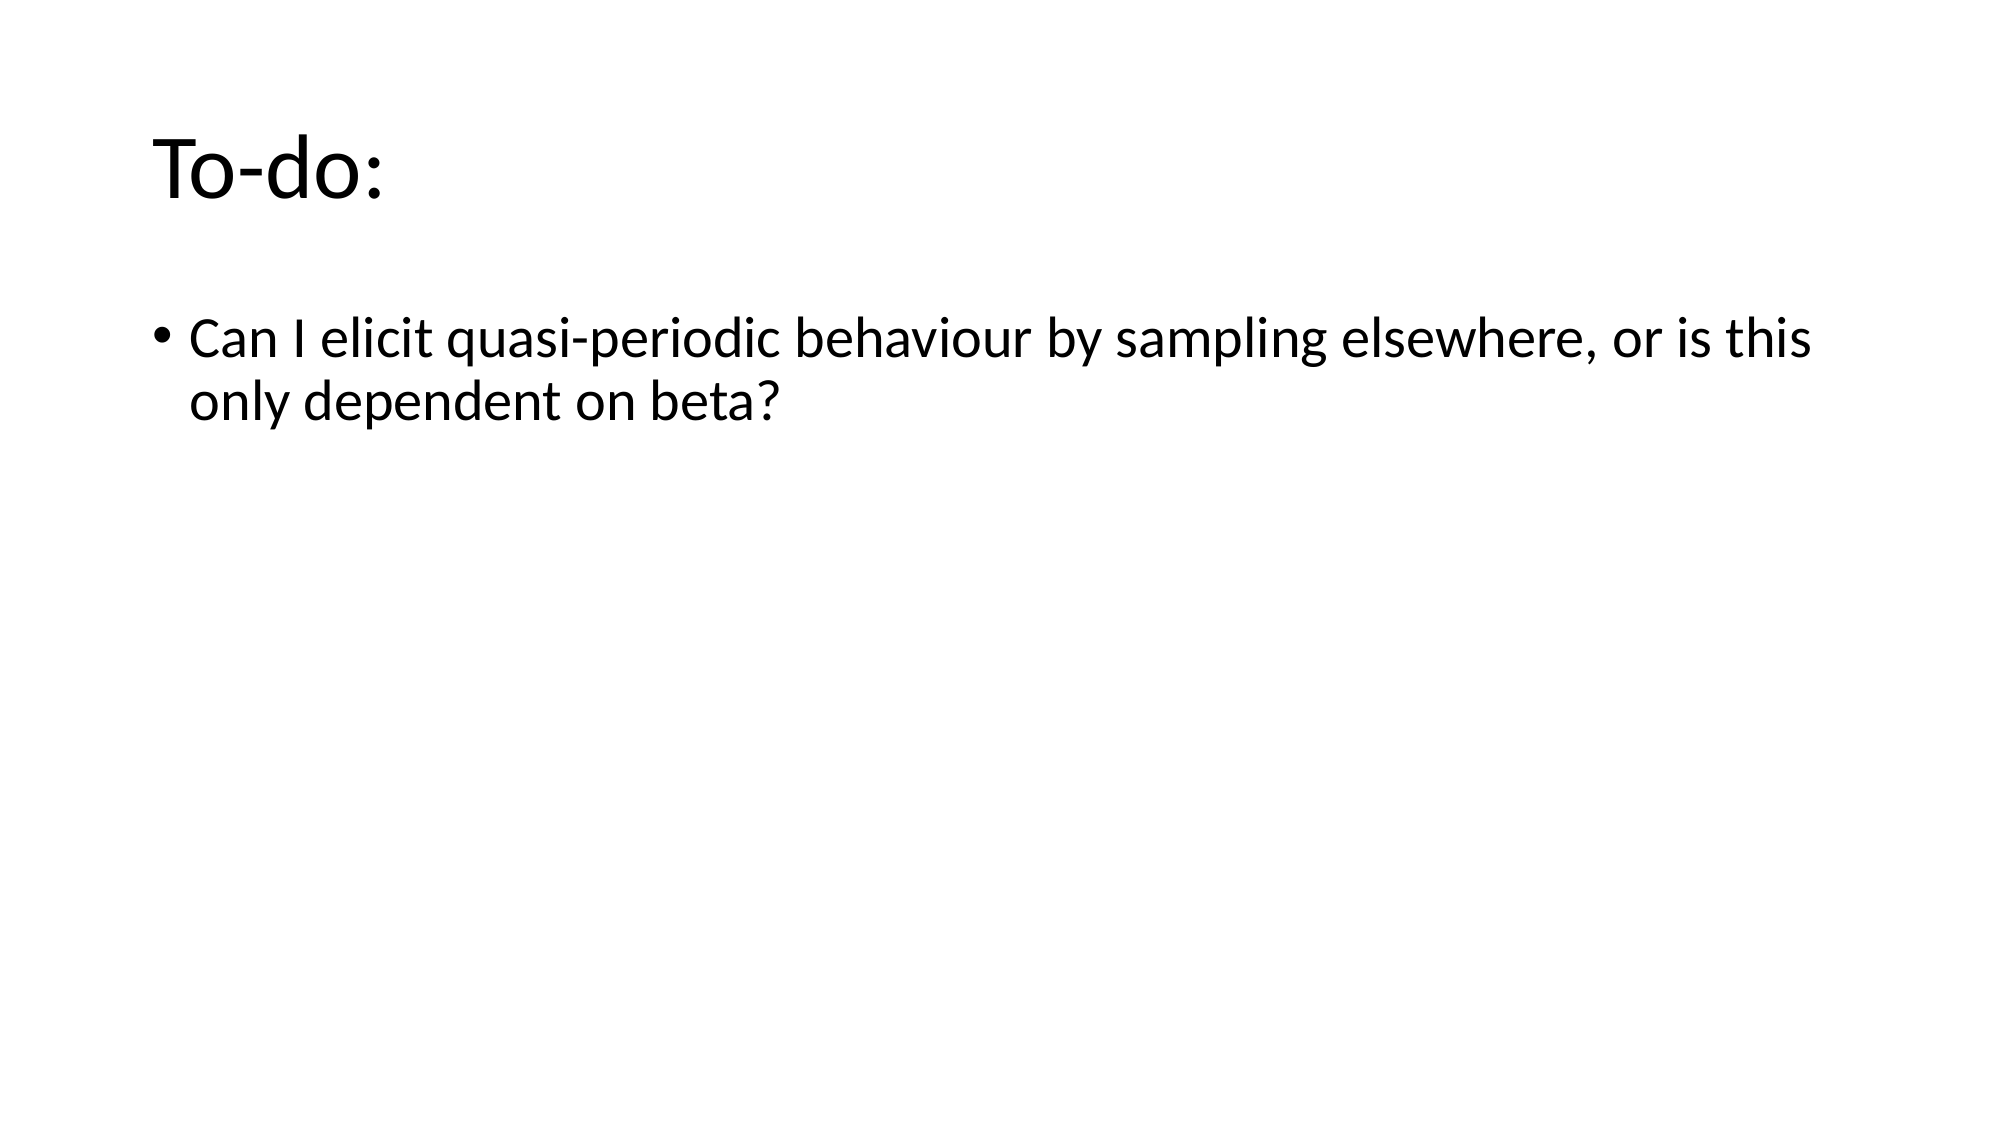

# To-do:
Can I elicit quasi-periodic behaviour by sampling elsewhere, or is this only dependent on beta?